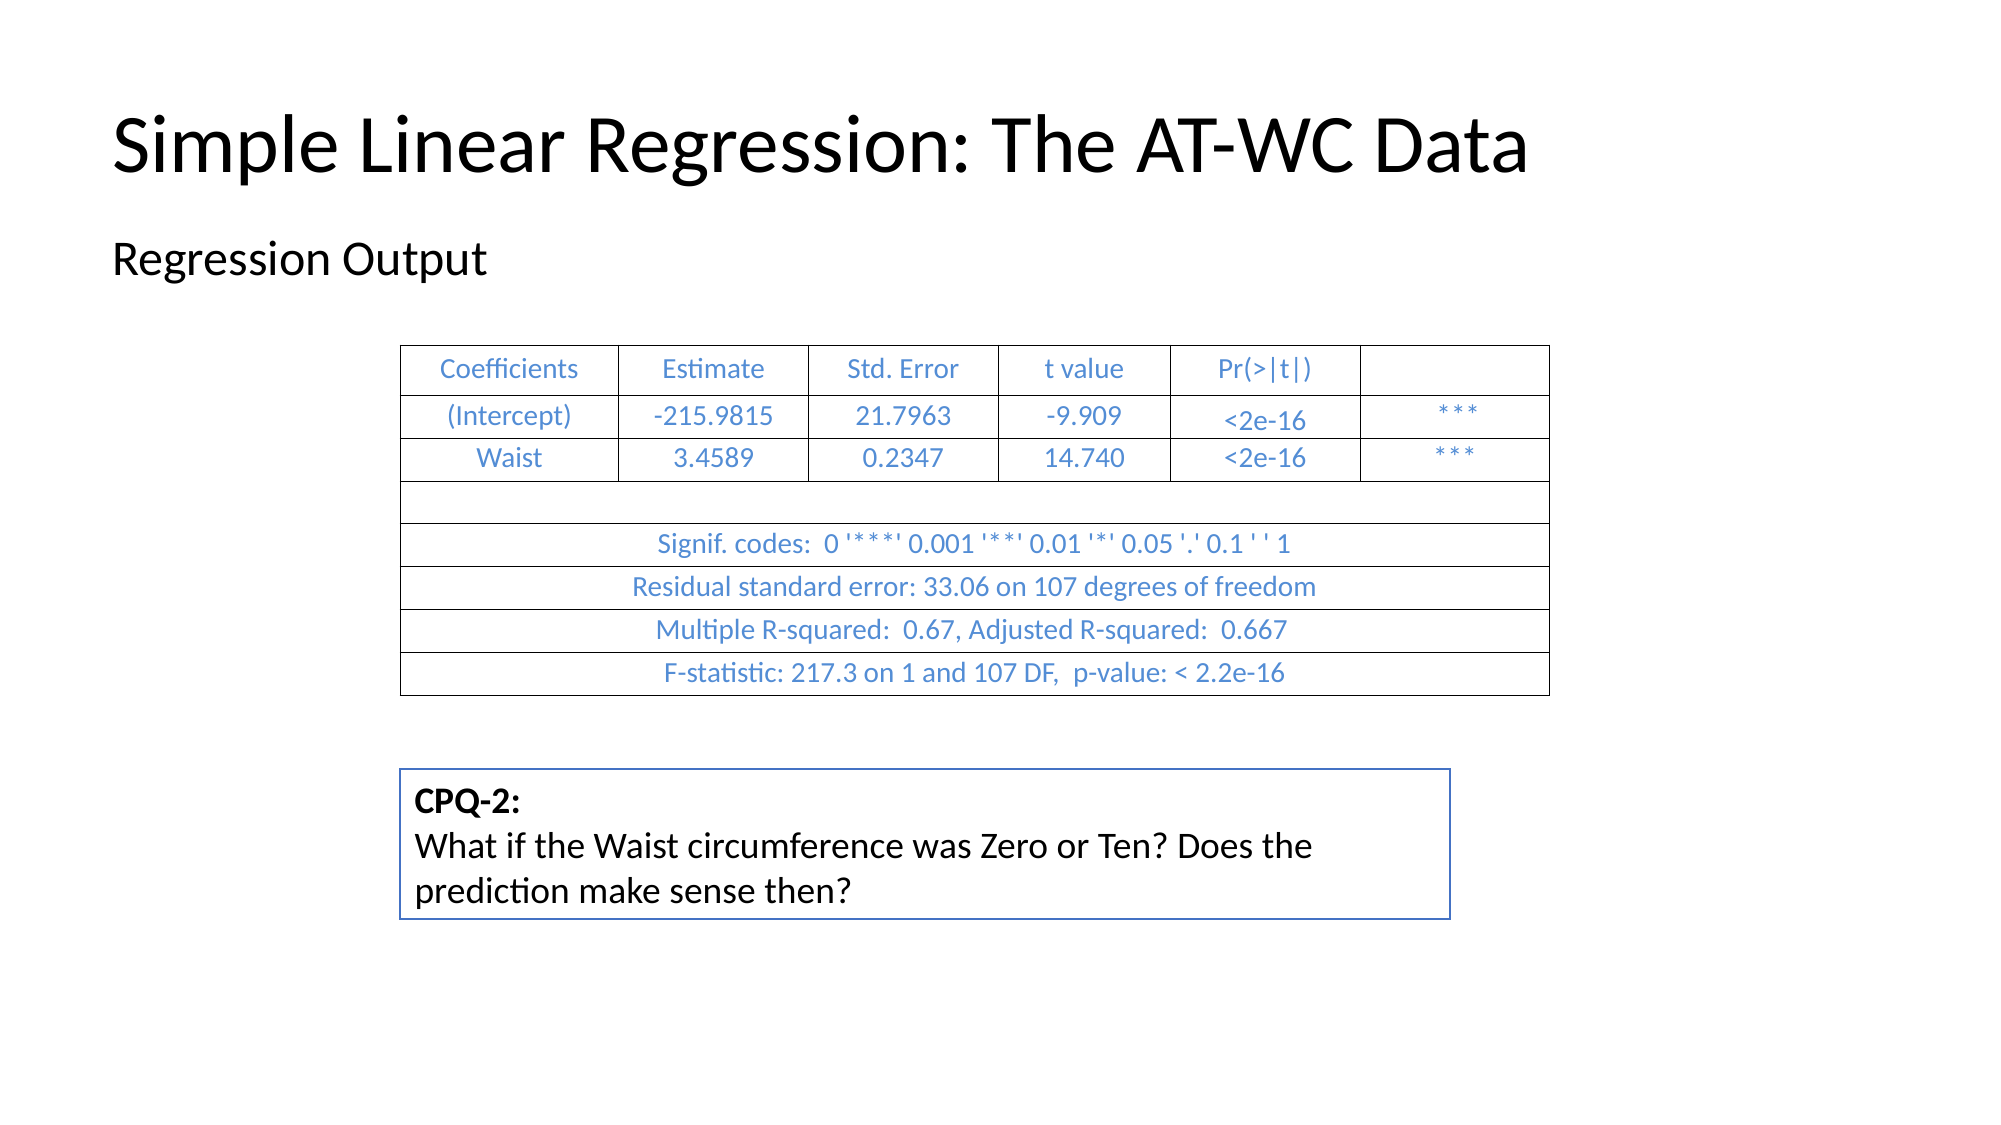

Simple Linear Regression: The AT-WC Data
Regression Output
| Coefficients | Estimate | Std. Error | t value | Pr(>|t|) |  |
| --- | --- | --- | --- | --- | --- |
| (Intercept) | -215.9815 | 21.7963 | -9.909 | <2e-16 | \*\*\* |
| Waist | 3.4589 | 0.2347 | 14.740 | <2e-16 | \*\*\* |
|  |  |  |  |  |  |
| Signif. codes: 0 '\*\*\*' 0.001 '\*\*' 0.01 '\*' 0.05 '.' 0.1 ' ' 1 |  |  |  |  |  |
| Residual standard error: 33.06 on 107 degrees of freedom |  |  |  |  |  |
| Multiple R-squared: 0.67, Adjusted R-squared: 0.667 |  |  |  |  |  |
| F-statistic: 217.3 on 1 and 107 DF, p-value: < 2.2e-16 |  |  |  |  |  |
CPQ-2:
What if the Waist circumference was Zero or Ten? Does the prediction make sense then?